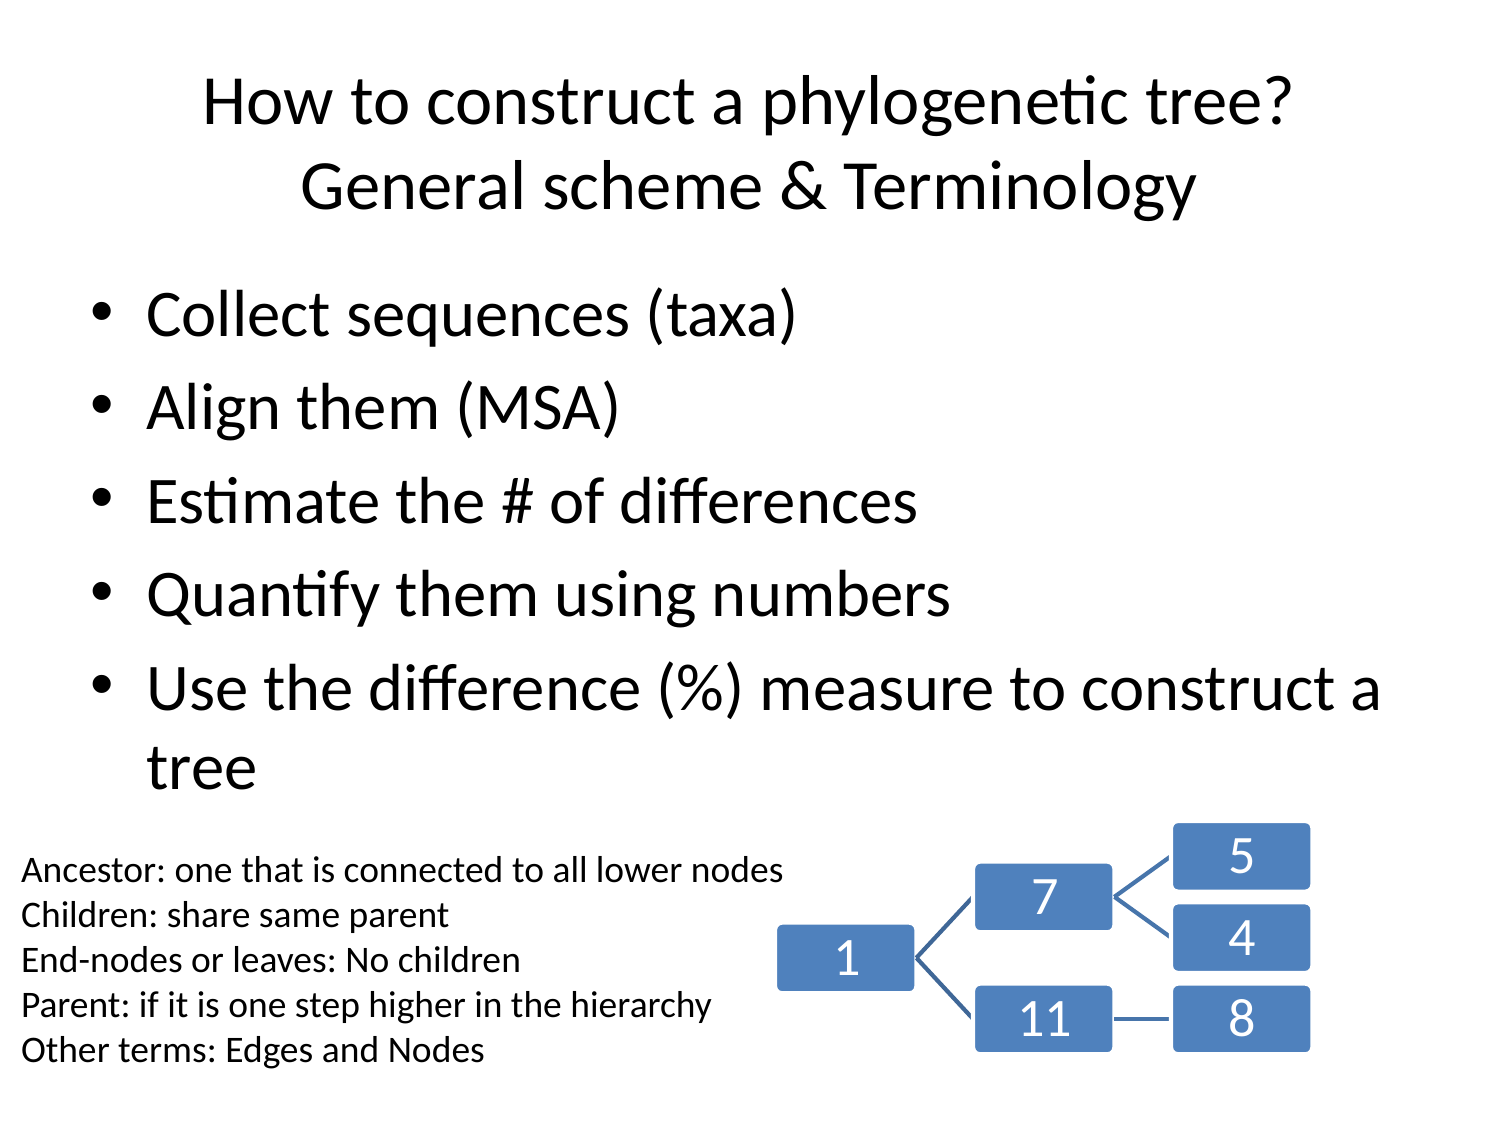

# How to construct a phylogenetic tree? General scheme & Terminology
Collect sequences (taxa)
Align them (MSA)
Estimate the # of differences
Quantify them using numbers
Use the difference (%) measure to construct a tree
1

7

5

4

11

8
Ancestor: one that is connected to all lower nodes
Children: share same parent
End-nodes or leaves: No children
Parent: if it is one step higher in the hierarchy
Other terms: Edges and Nodes